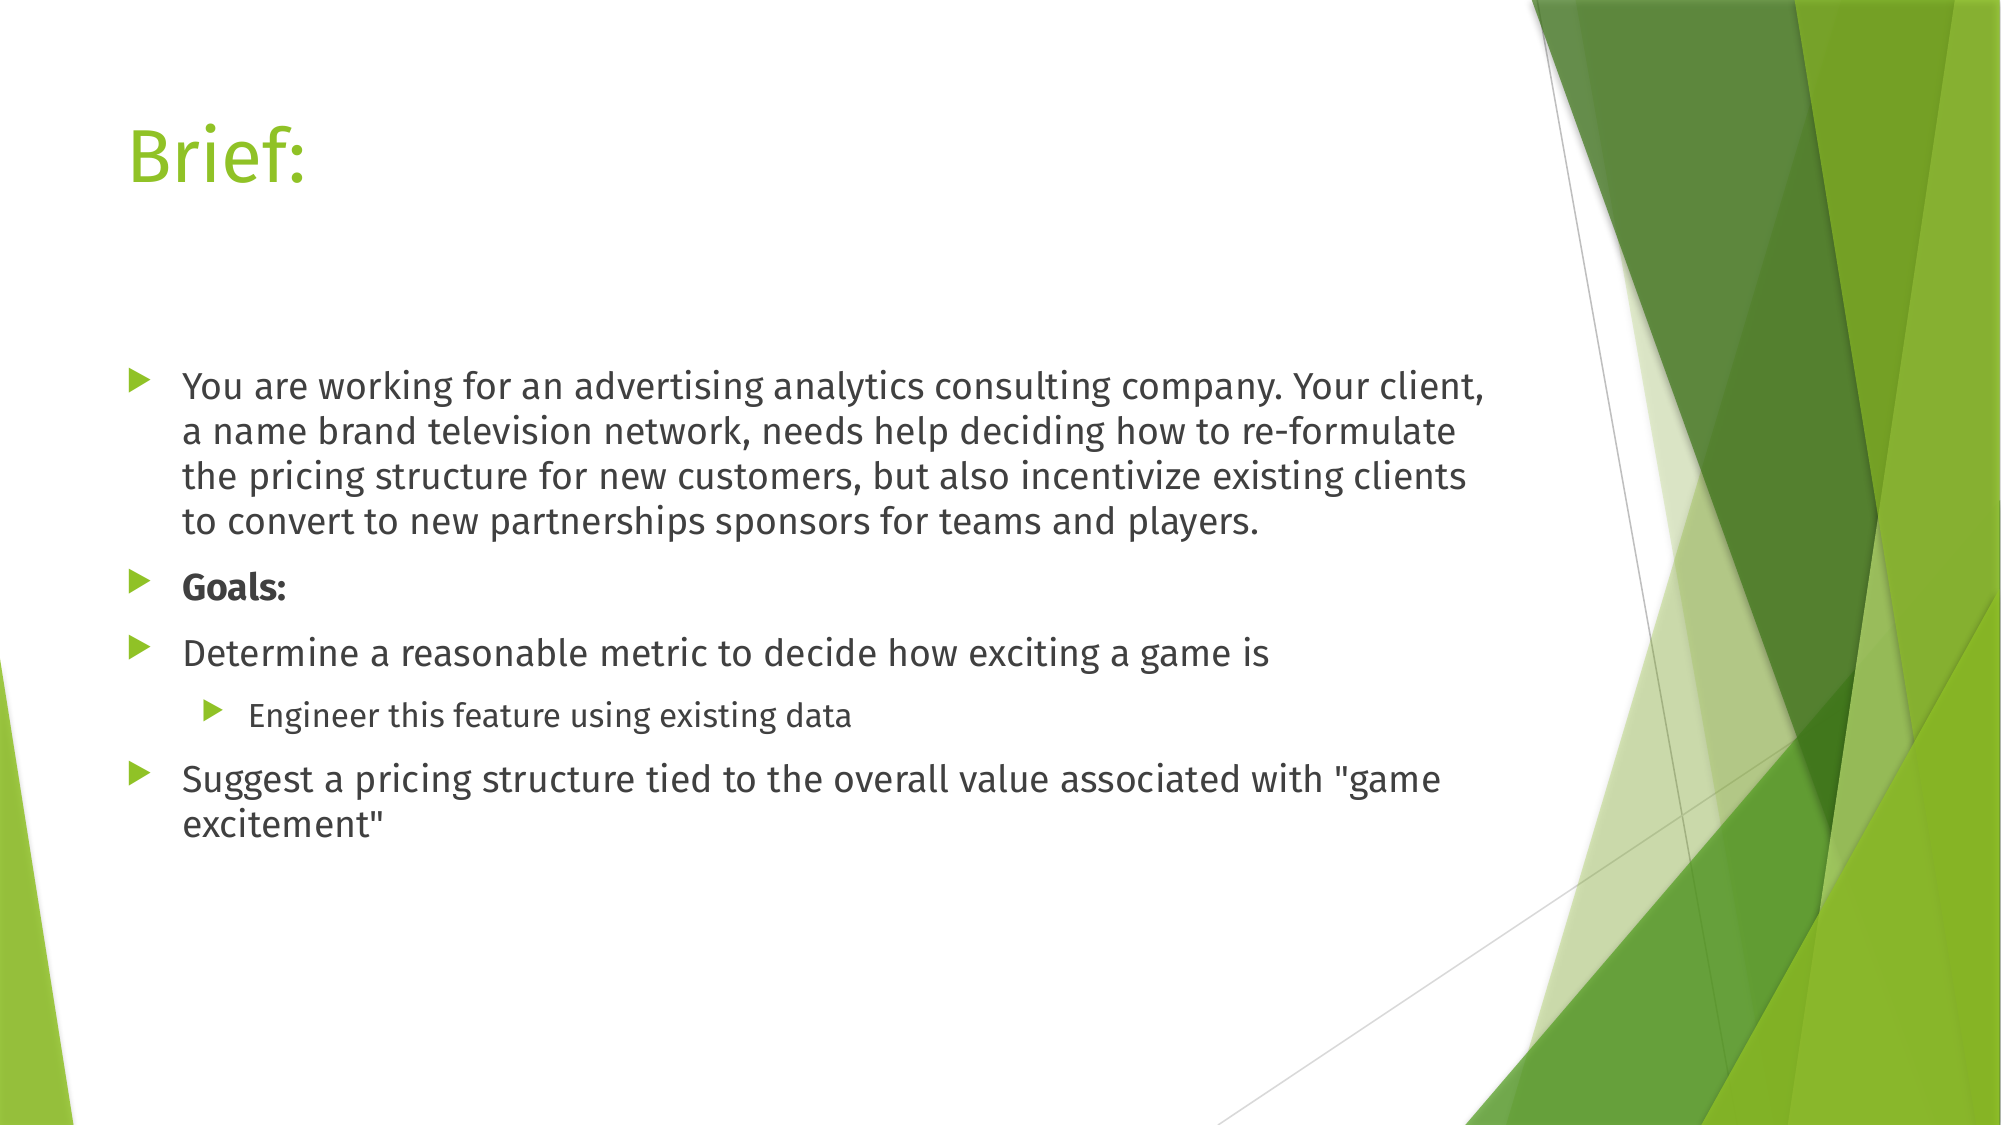

# Brief:
You are working for an advertising analytics consulting company. Your client, a name brand television network, needs help deciding how to re-formulate the pricing structure for new customers, but also incentivize existing clients to convert to new partnerships sponsors for teams and players.
Goals:
Determine a reasonable metric to decide how exciting a game is
Engineer this feature using existing data
Suggest a pricing structure tied to the overall value associated with "game excitement"